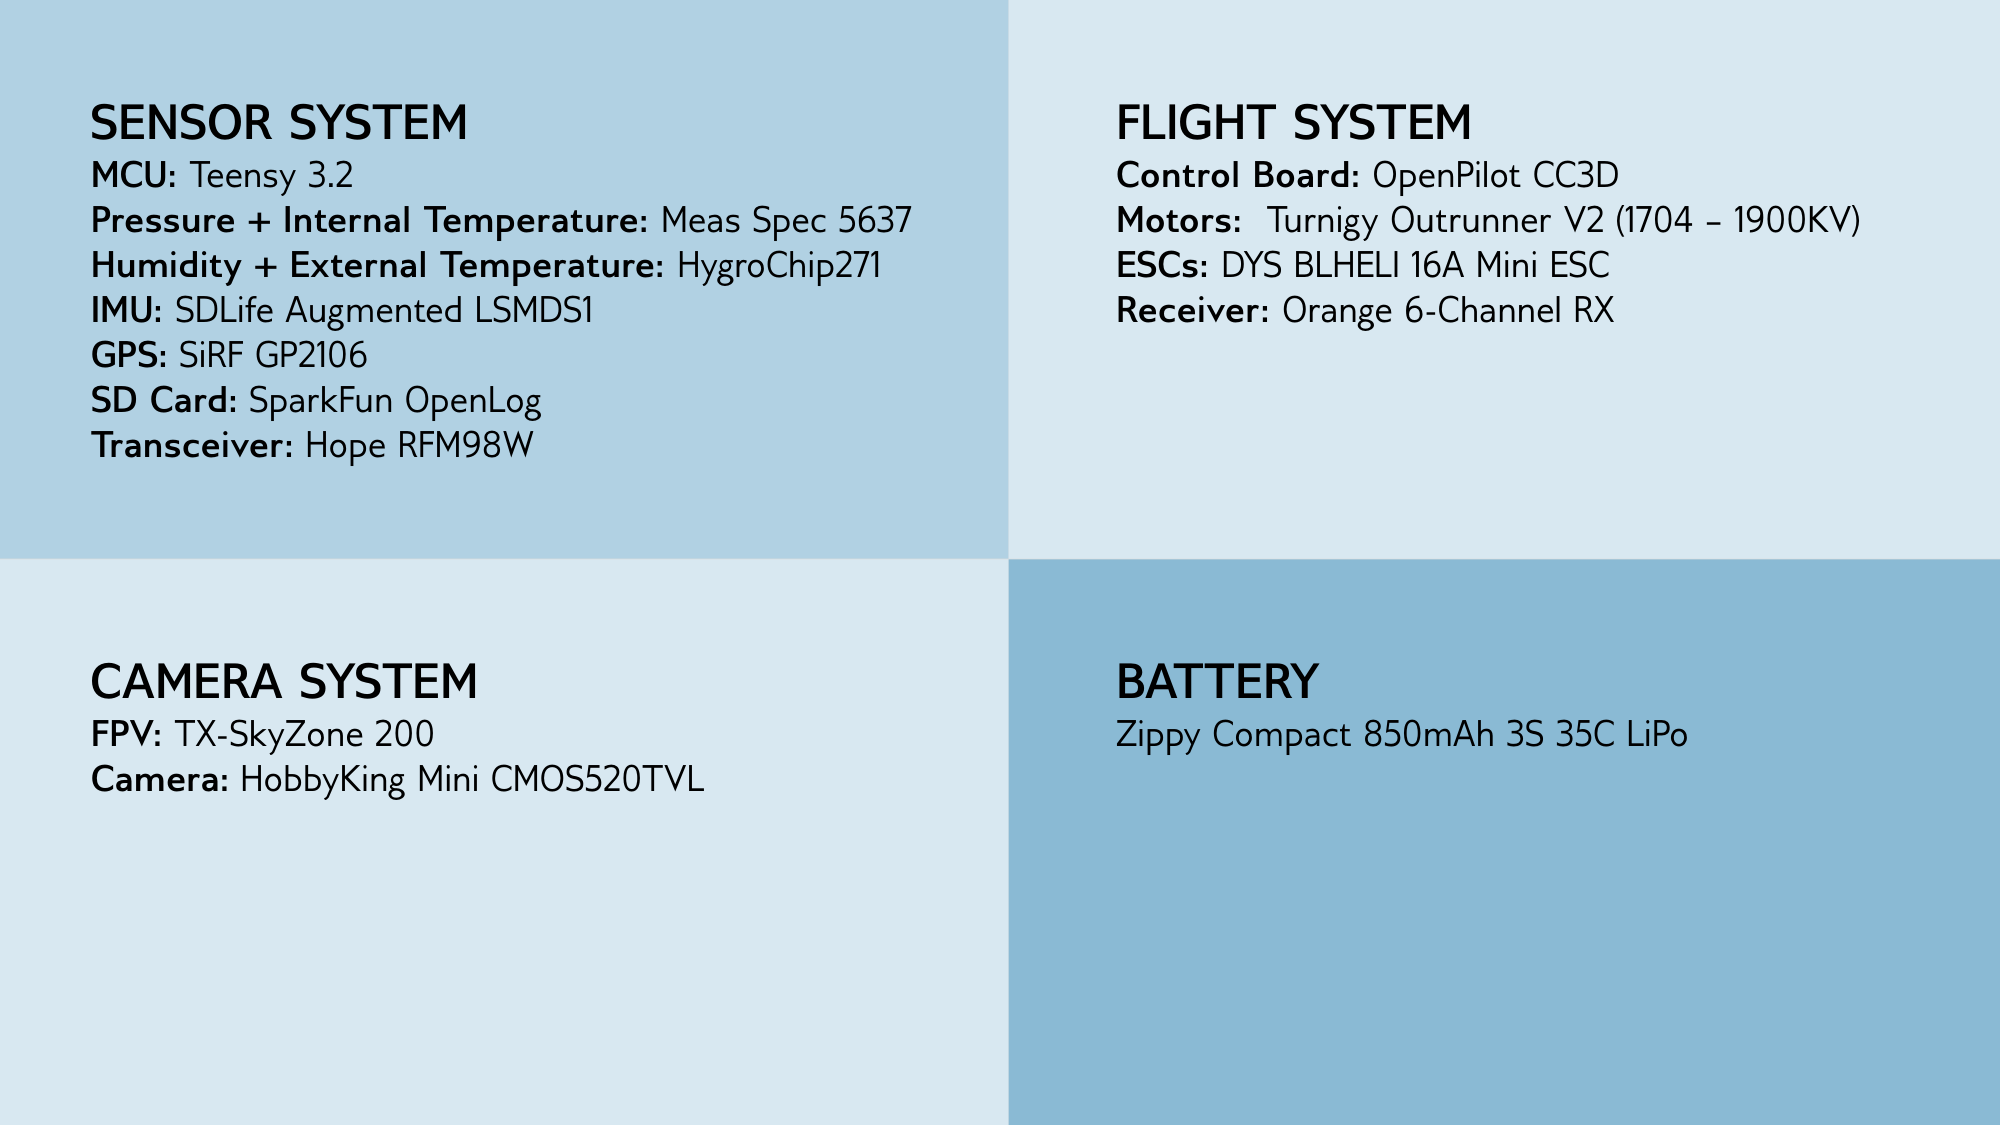

SENSOR SYSTEM
MCU: Teensy 3.2
Pressure + Internal Temperature: Meas Spec 5637
Humidity + External Temperature: HygroChip271
IMU: SDLife Augmented LSMDS1
GPS: SiRF GP2106
SD Card: SparkFun OpenLog
Transceiver: Hope RFM98W
FLIGHT SYSTEM
Control Board: OpenPilot CC3D
Motors:  Turnigy Outrunner V2 (1704 – 1900KV)
ESCs: DYS BLHELI 16A Mini ESC
Receiver: Orange 6-Channel RX

CAMERA SYSTEM
FPV: TX-SkyZone 200
Camera: HobbyKing Mini CMOS520TVL
BATTERY
Zippy Compact 850mAh 3S 35C LiPo